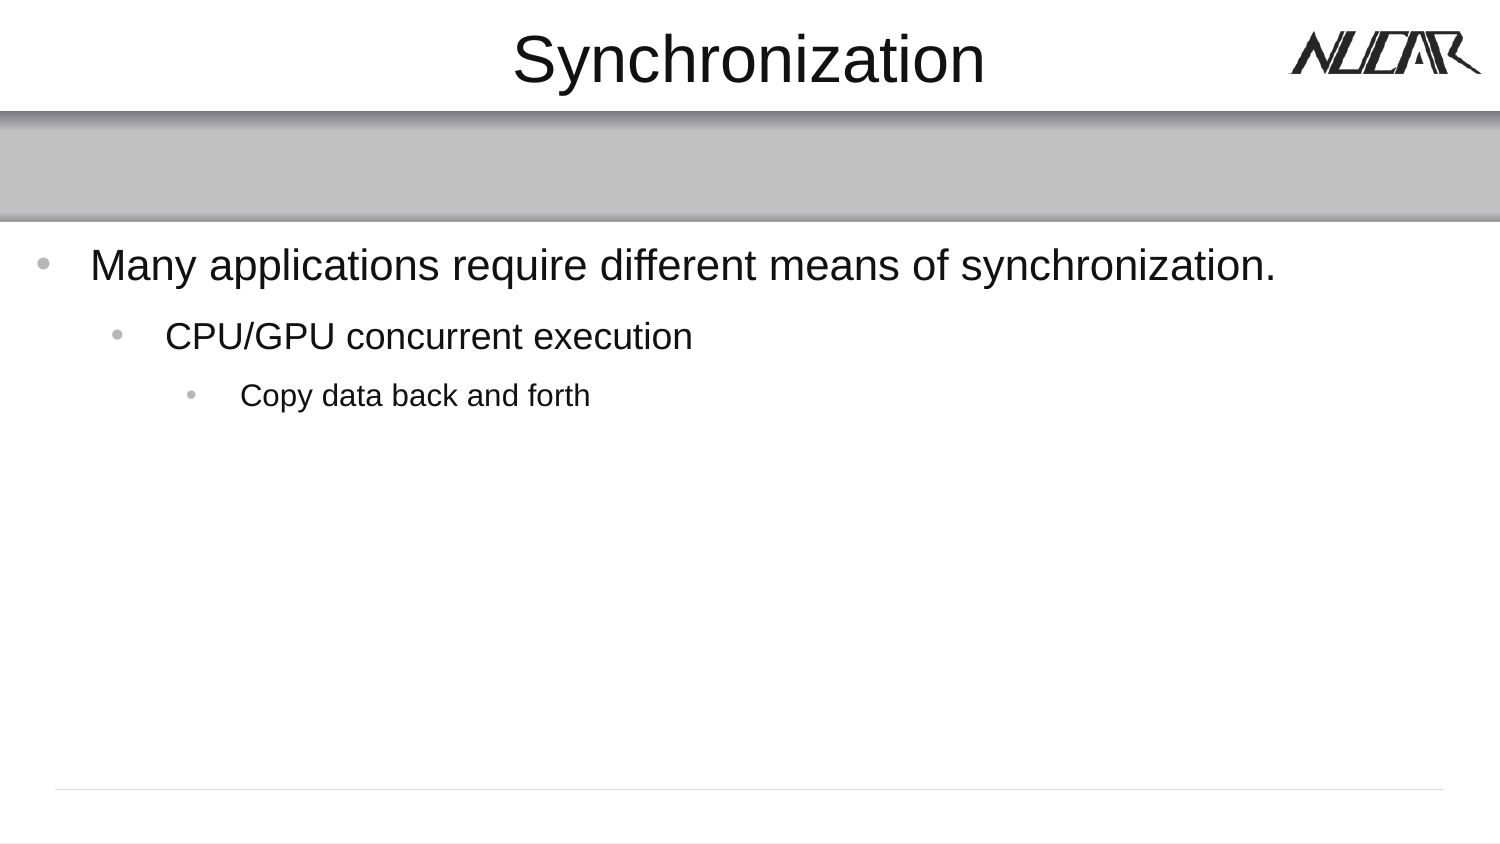

# Synchronization
Many applications require different means of synchronization.
CPU/GPU concurrent execution
Copy data back and forth